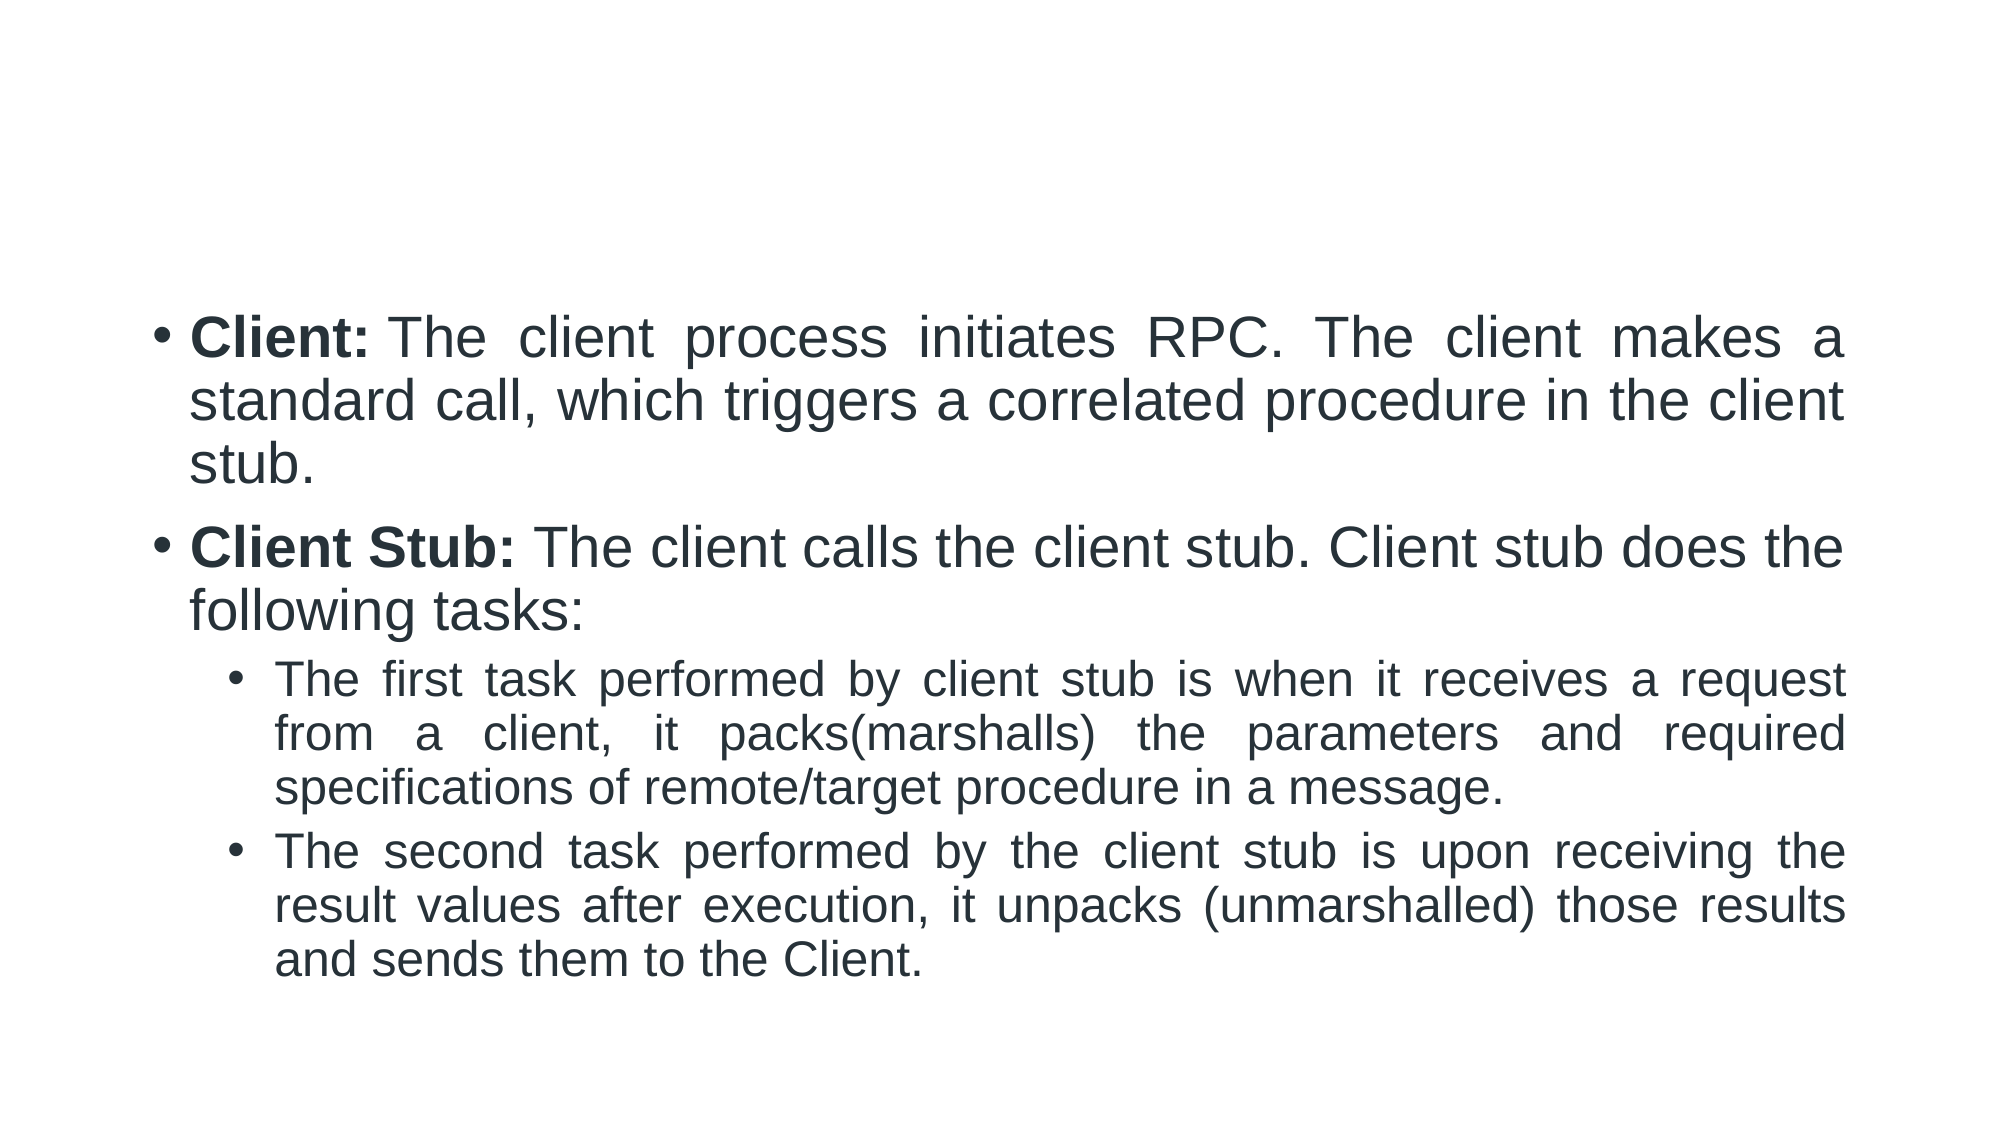

#
Client: The client process initiates RPC. The client makes a standard call, which triggers a correlated procedure in the client stub.
Client Stub: The client calls the client stub. Client stub does the following tasks:
The first task performed by client stub is when it receives a request from a client, it packs(marshalls) the parameters and required specifications of remote/target procedure in a message.
The second task performed by the client stub is upon receiving the result values after execution, it unpacks (unmarshalled) those results and sends them to the Client.